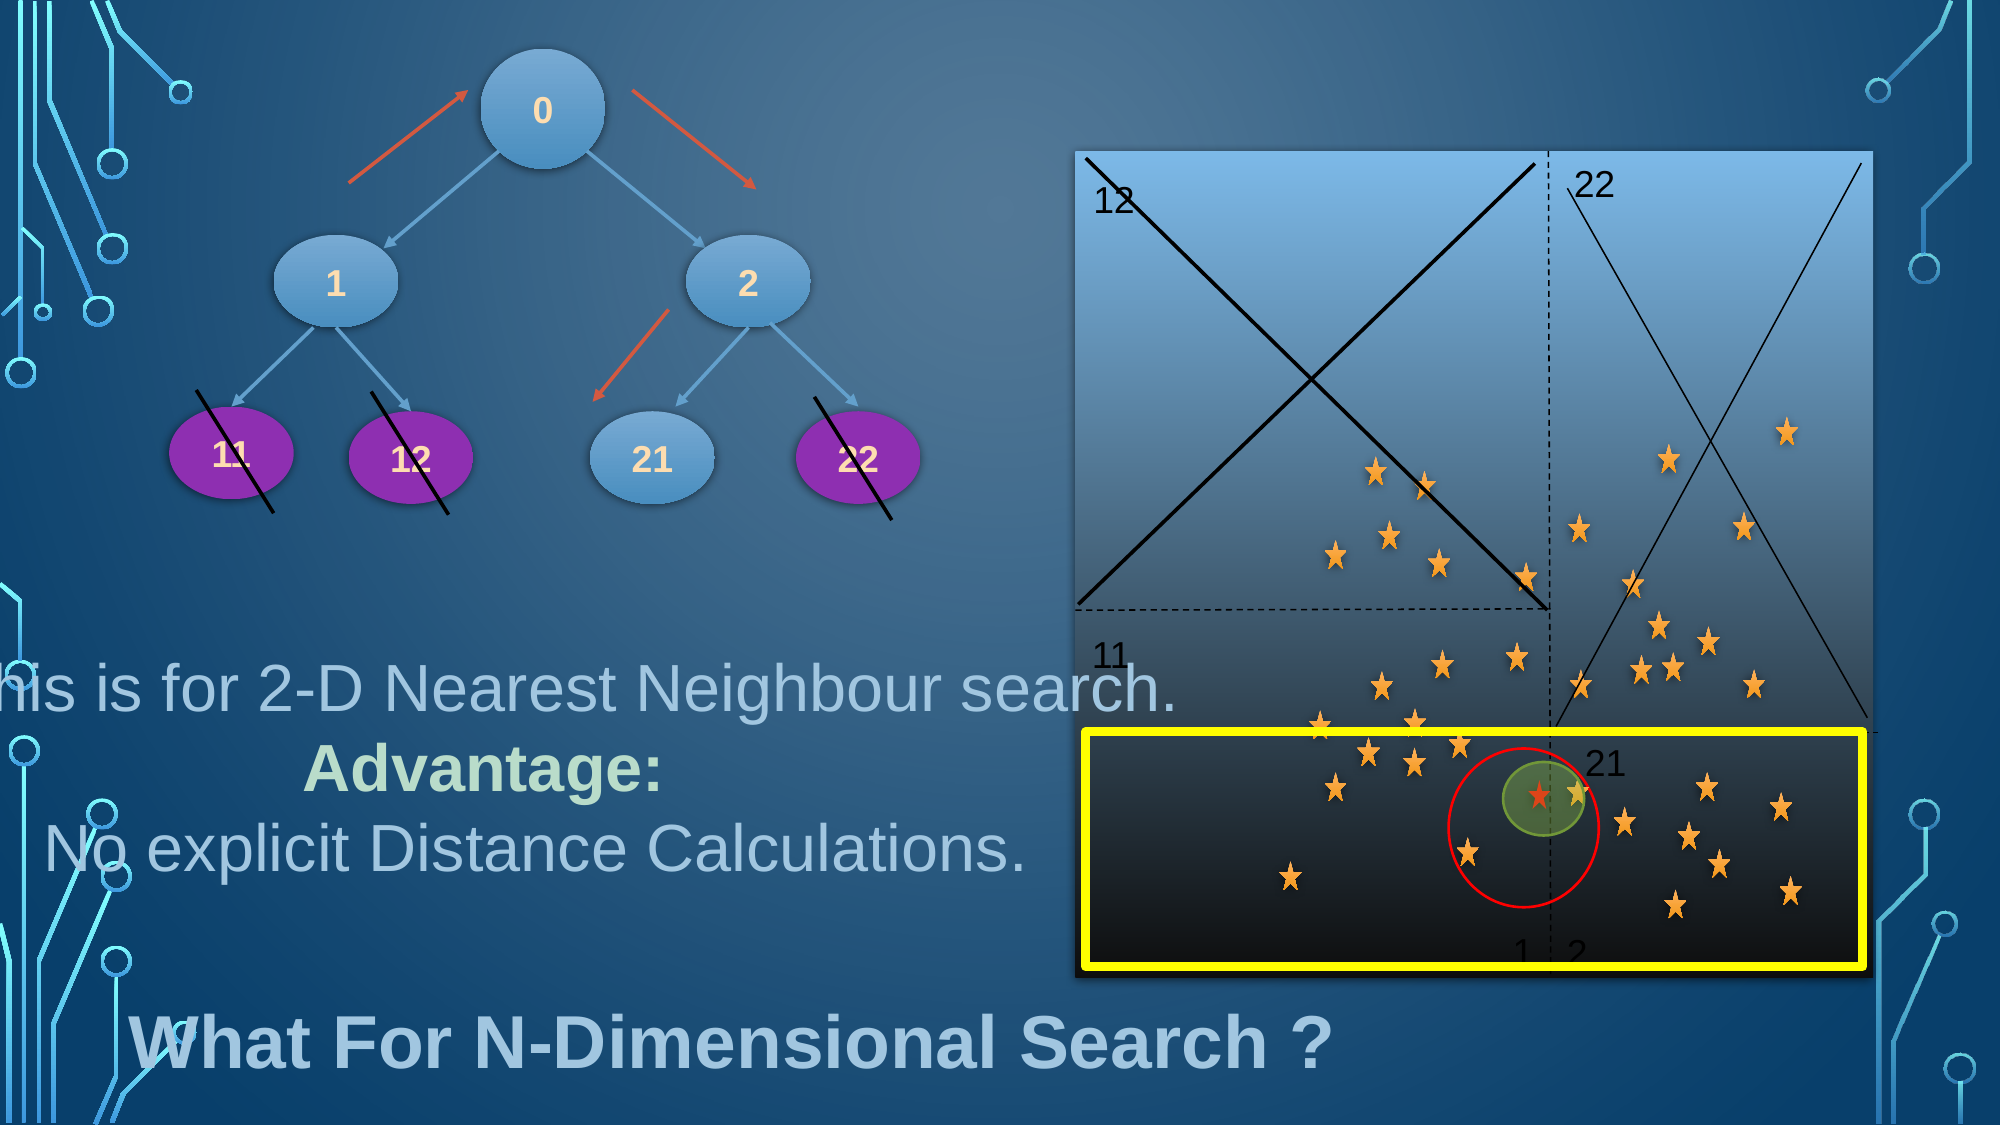

0

22
12
1
2
11
12
21
22

11

This is for 2-D Nearest Neighbour search.
                   Advantage:
     No explicit Distance Calculations.

21

1
2
What For N-Dimensional Search ?